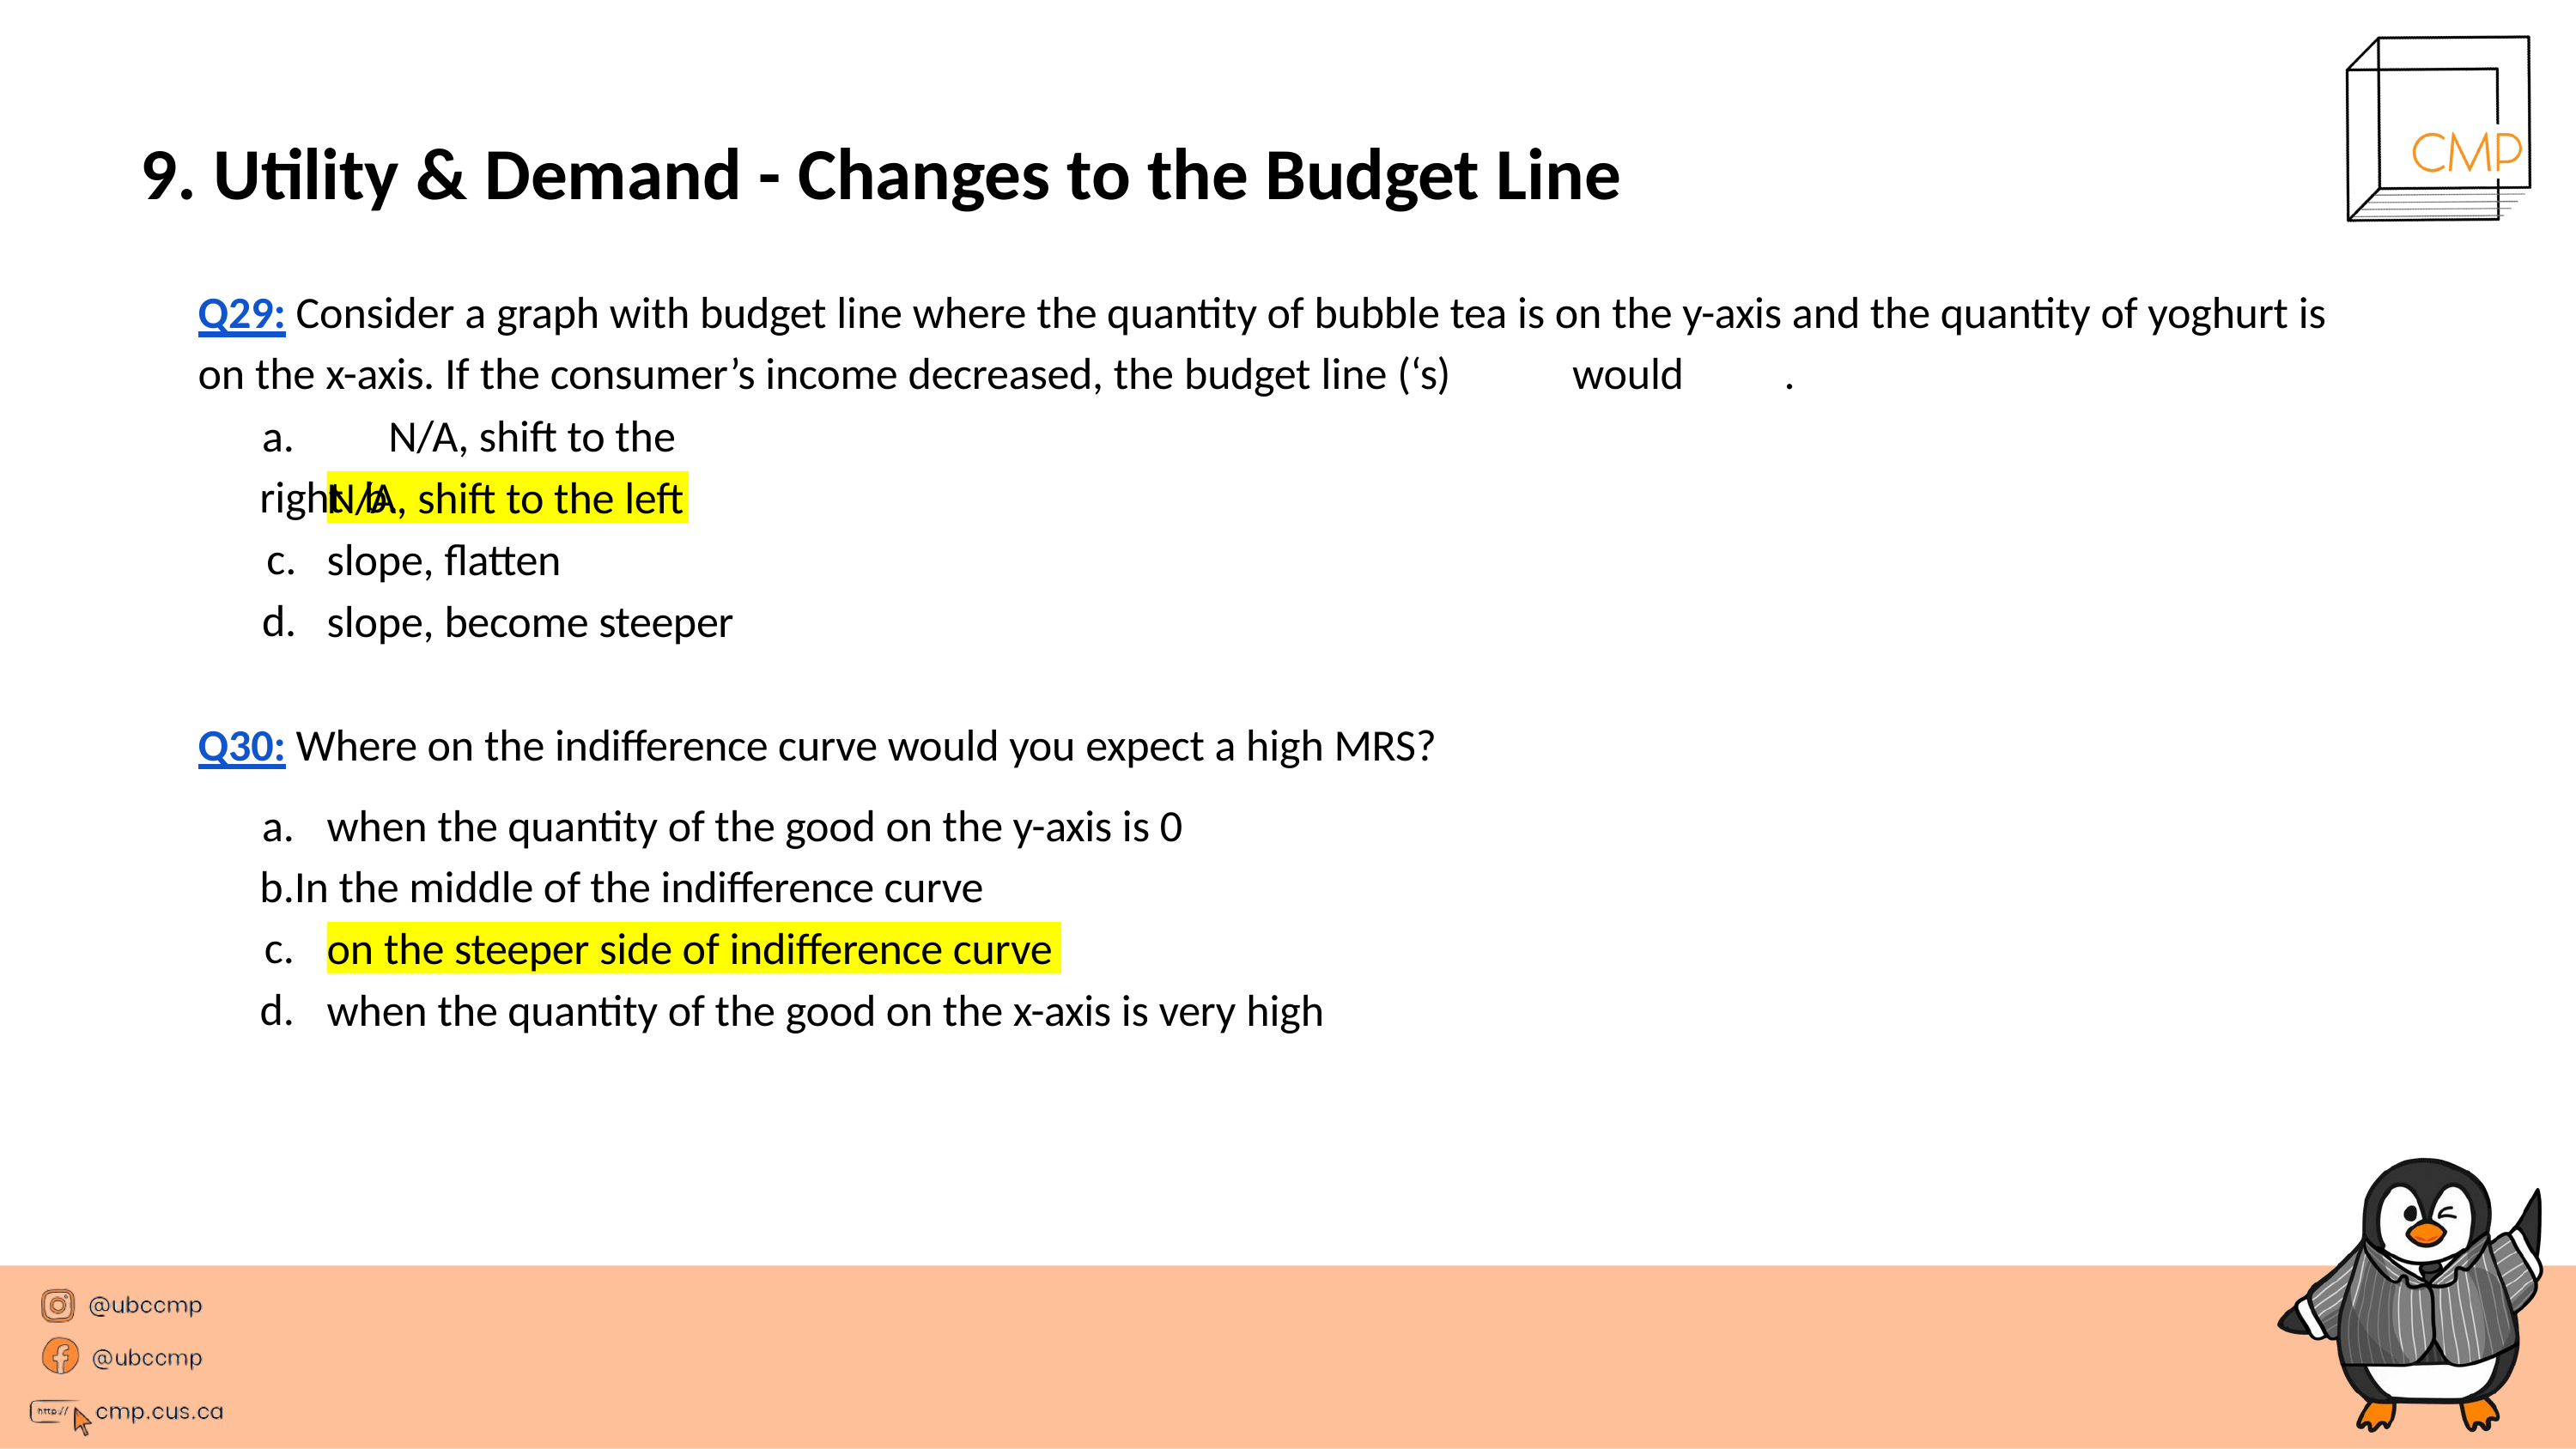

# 9. Utility & Demand - Changes to the Budget Line
Q29: Consider a graph with budget line where the quantity of bubble tea is on the y-axis and the quantity of yoghurt is  on the x-axis. If the consumer’s income decreased, the budget line (‘s)	would	.
a.	N/A, shift to the right  b.
c.
d.
N/A, shift to the left
slope, flatten
slope, become steeper
Q30: Where on the indifference curve would you expect a high MRS?
when the quantity of the good on the y-axis is 0
In the middle of the indifference curve  c.
d.
on the steeper side of indifference curve
when the quantity of the good on the x-axis is very high